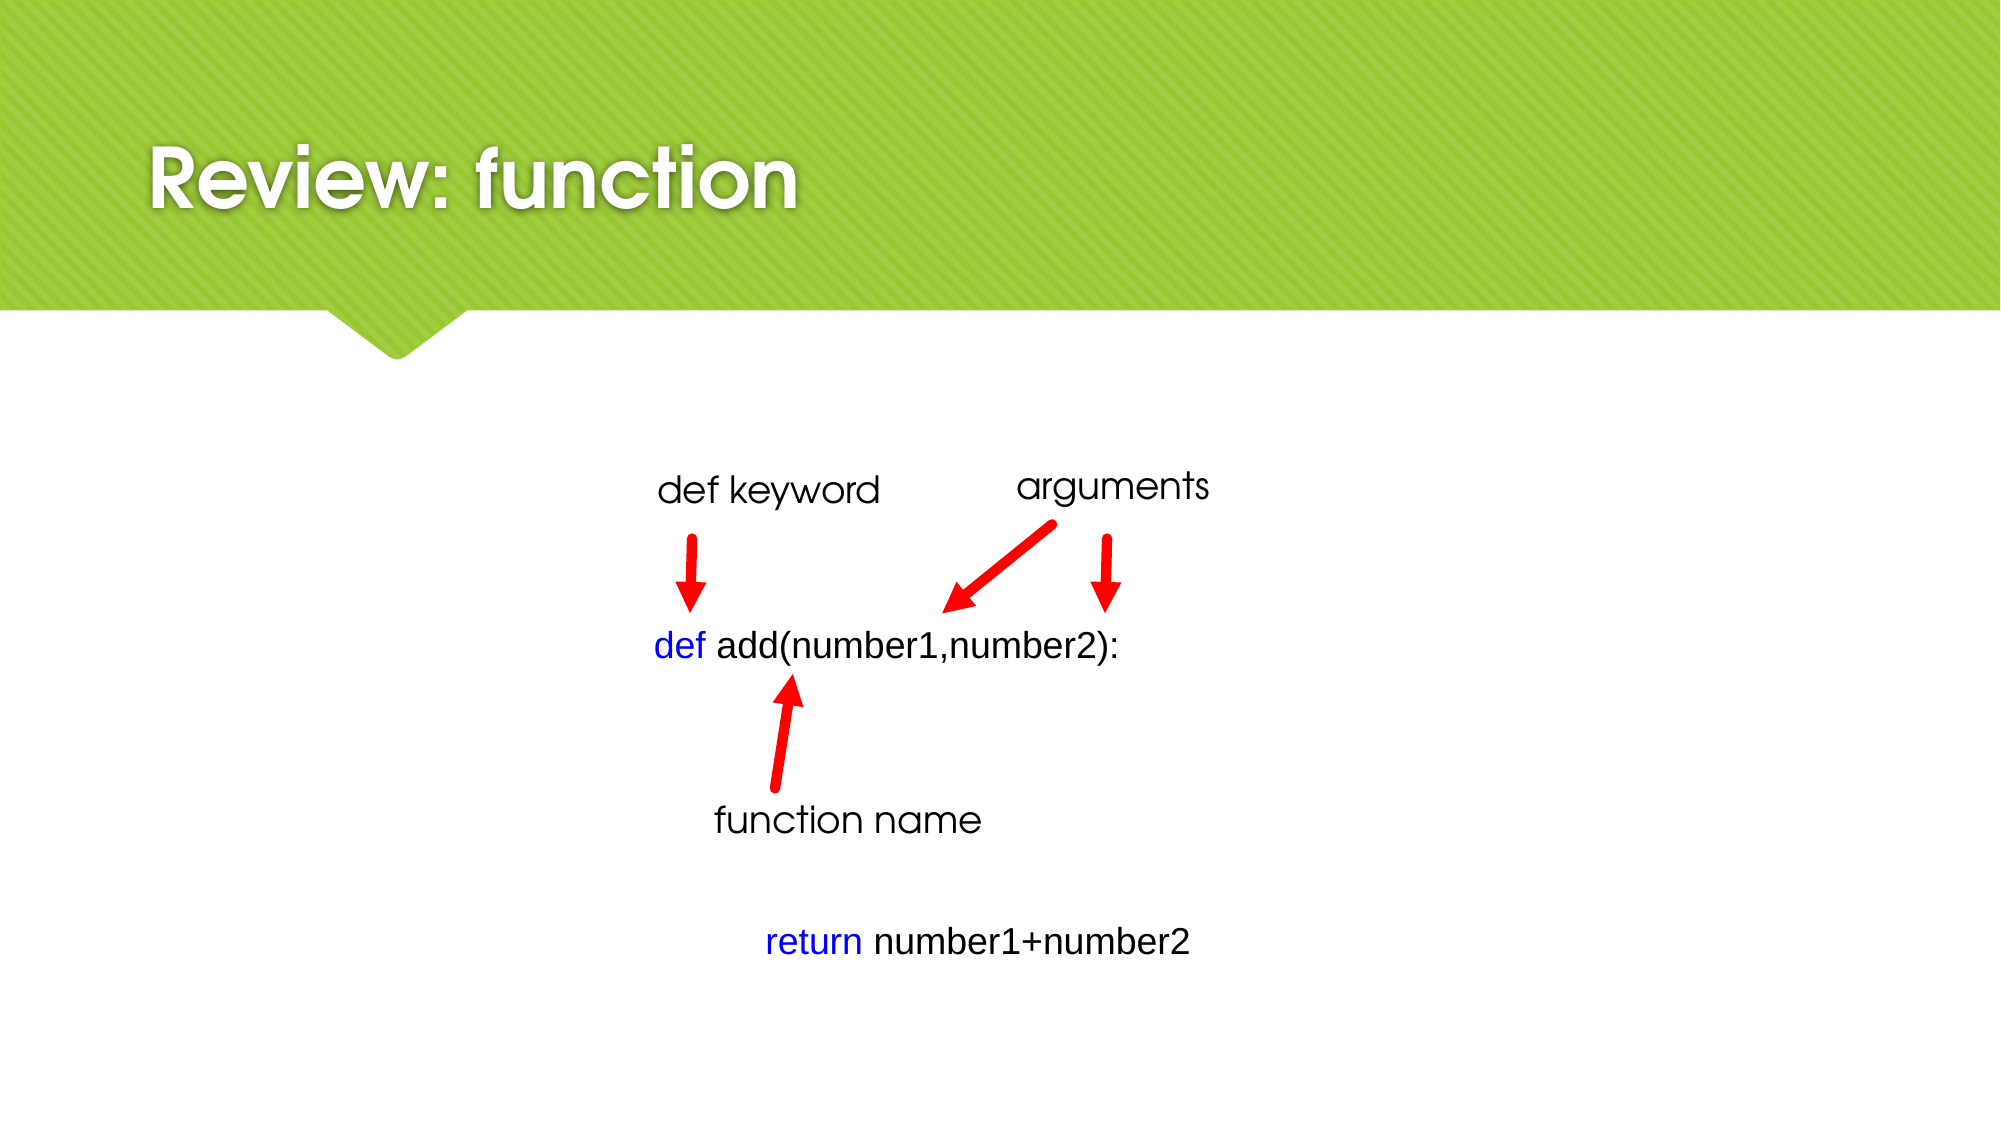

# Review: function
arguments
def keyword
def add(number1,number2):
function name
return number1+number2